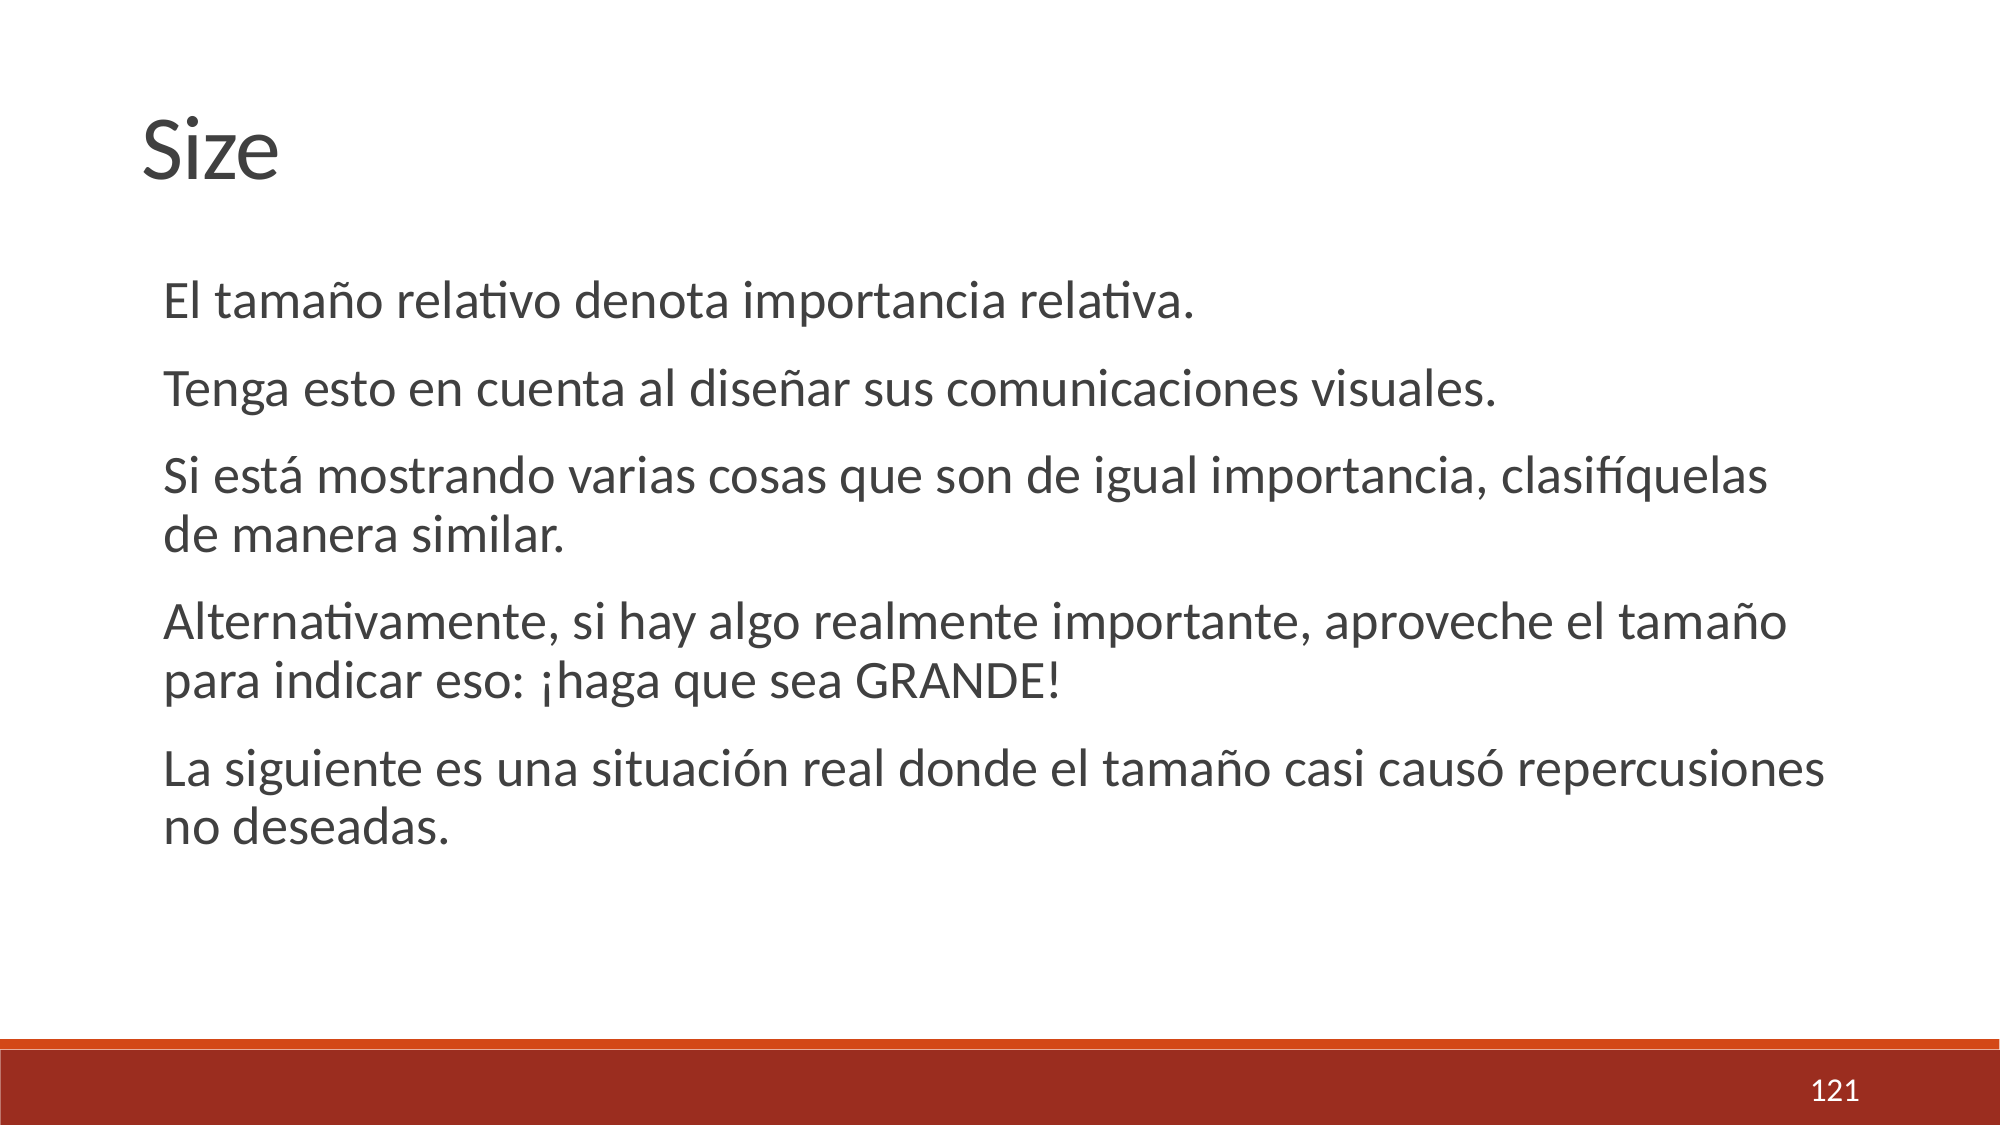

Size
El tamaño relativo denota importancia relativa.
Tenga esto en cuenta al diseñar sus comunicaciones visuales.
Si está mostrando varias cosas que son de igual importancia, clasifíquelas de manera similar.
Alternativamente, si hay algo realmente importante, aproveche el tamaño para indicar eso: ¡haga que sea GRANDE!
La siguiente es una situación real donde el tamaño casi causó repercusiones no deseadas.
121